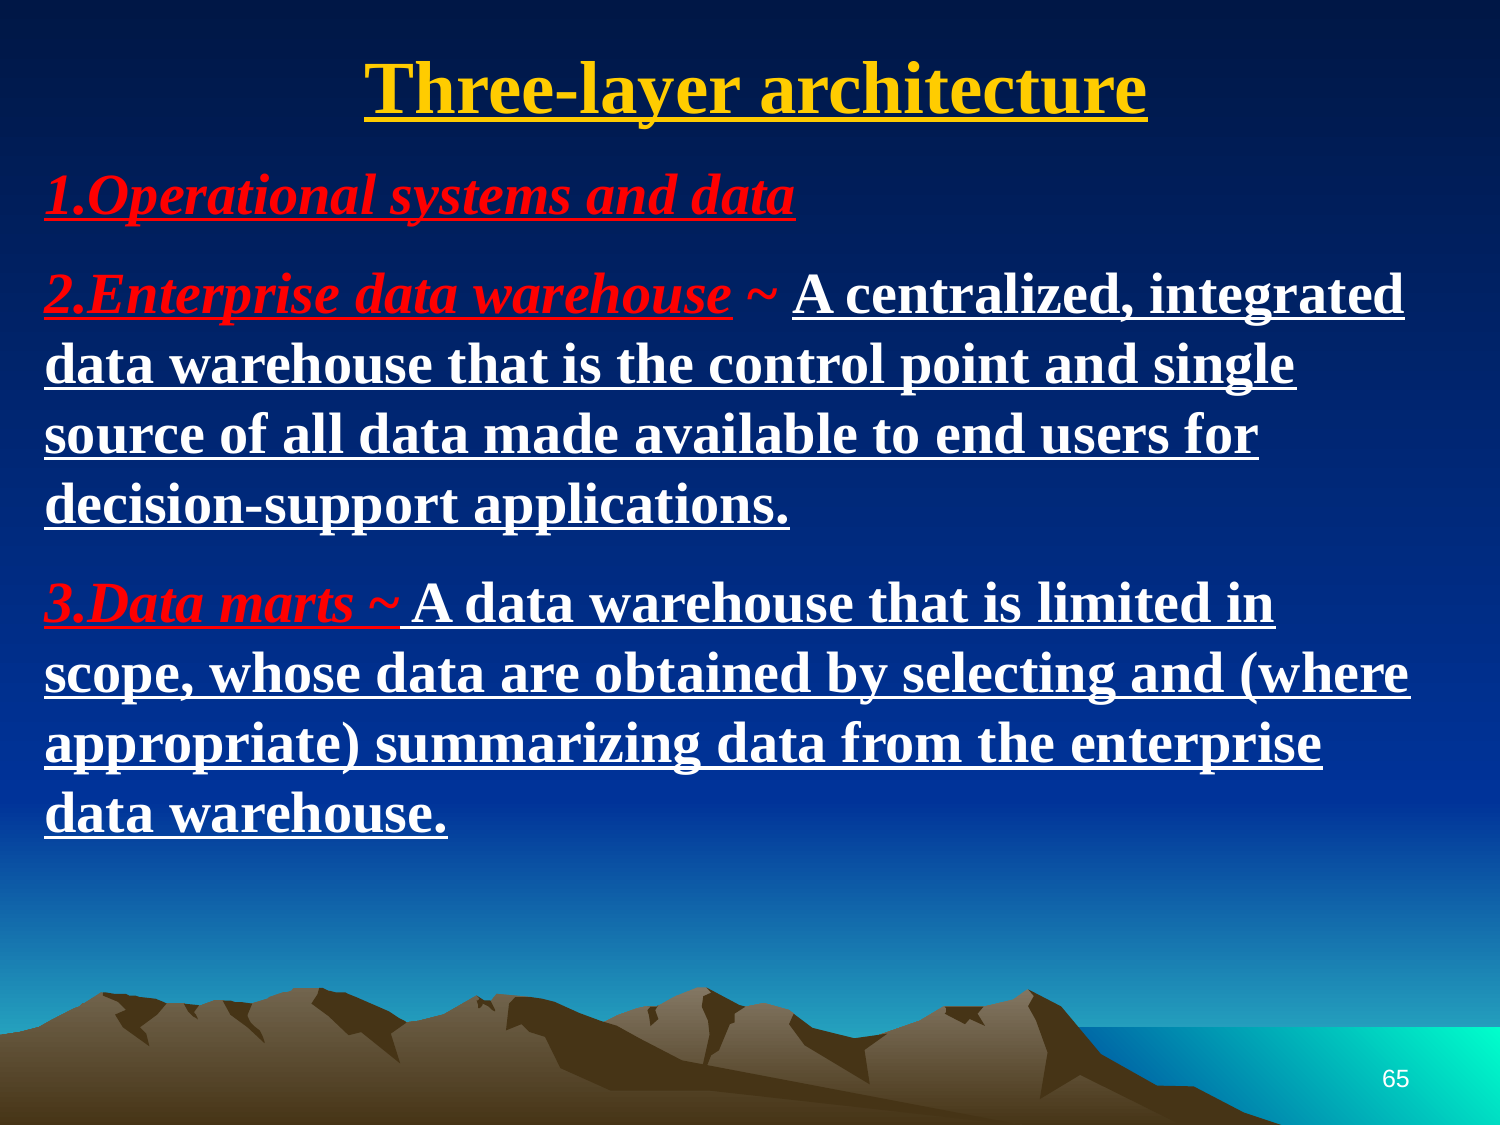

Three-layer architecture
1.Operational systems and data
2.Enterprise data warehouse ~ A centralized, integrated data warehouse that is the control point and single source of all data made available to end users for decision-support applications.
3.Data marts ~ A data warehouse that is limited in scope, whose data are obtained by selecting and (where appropriate) summarizing data from the enterprise data warehouse.
65